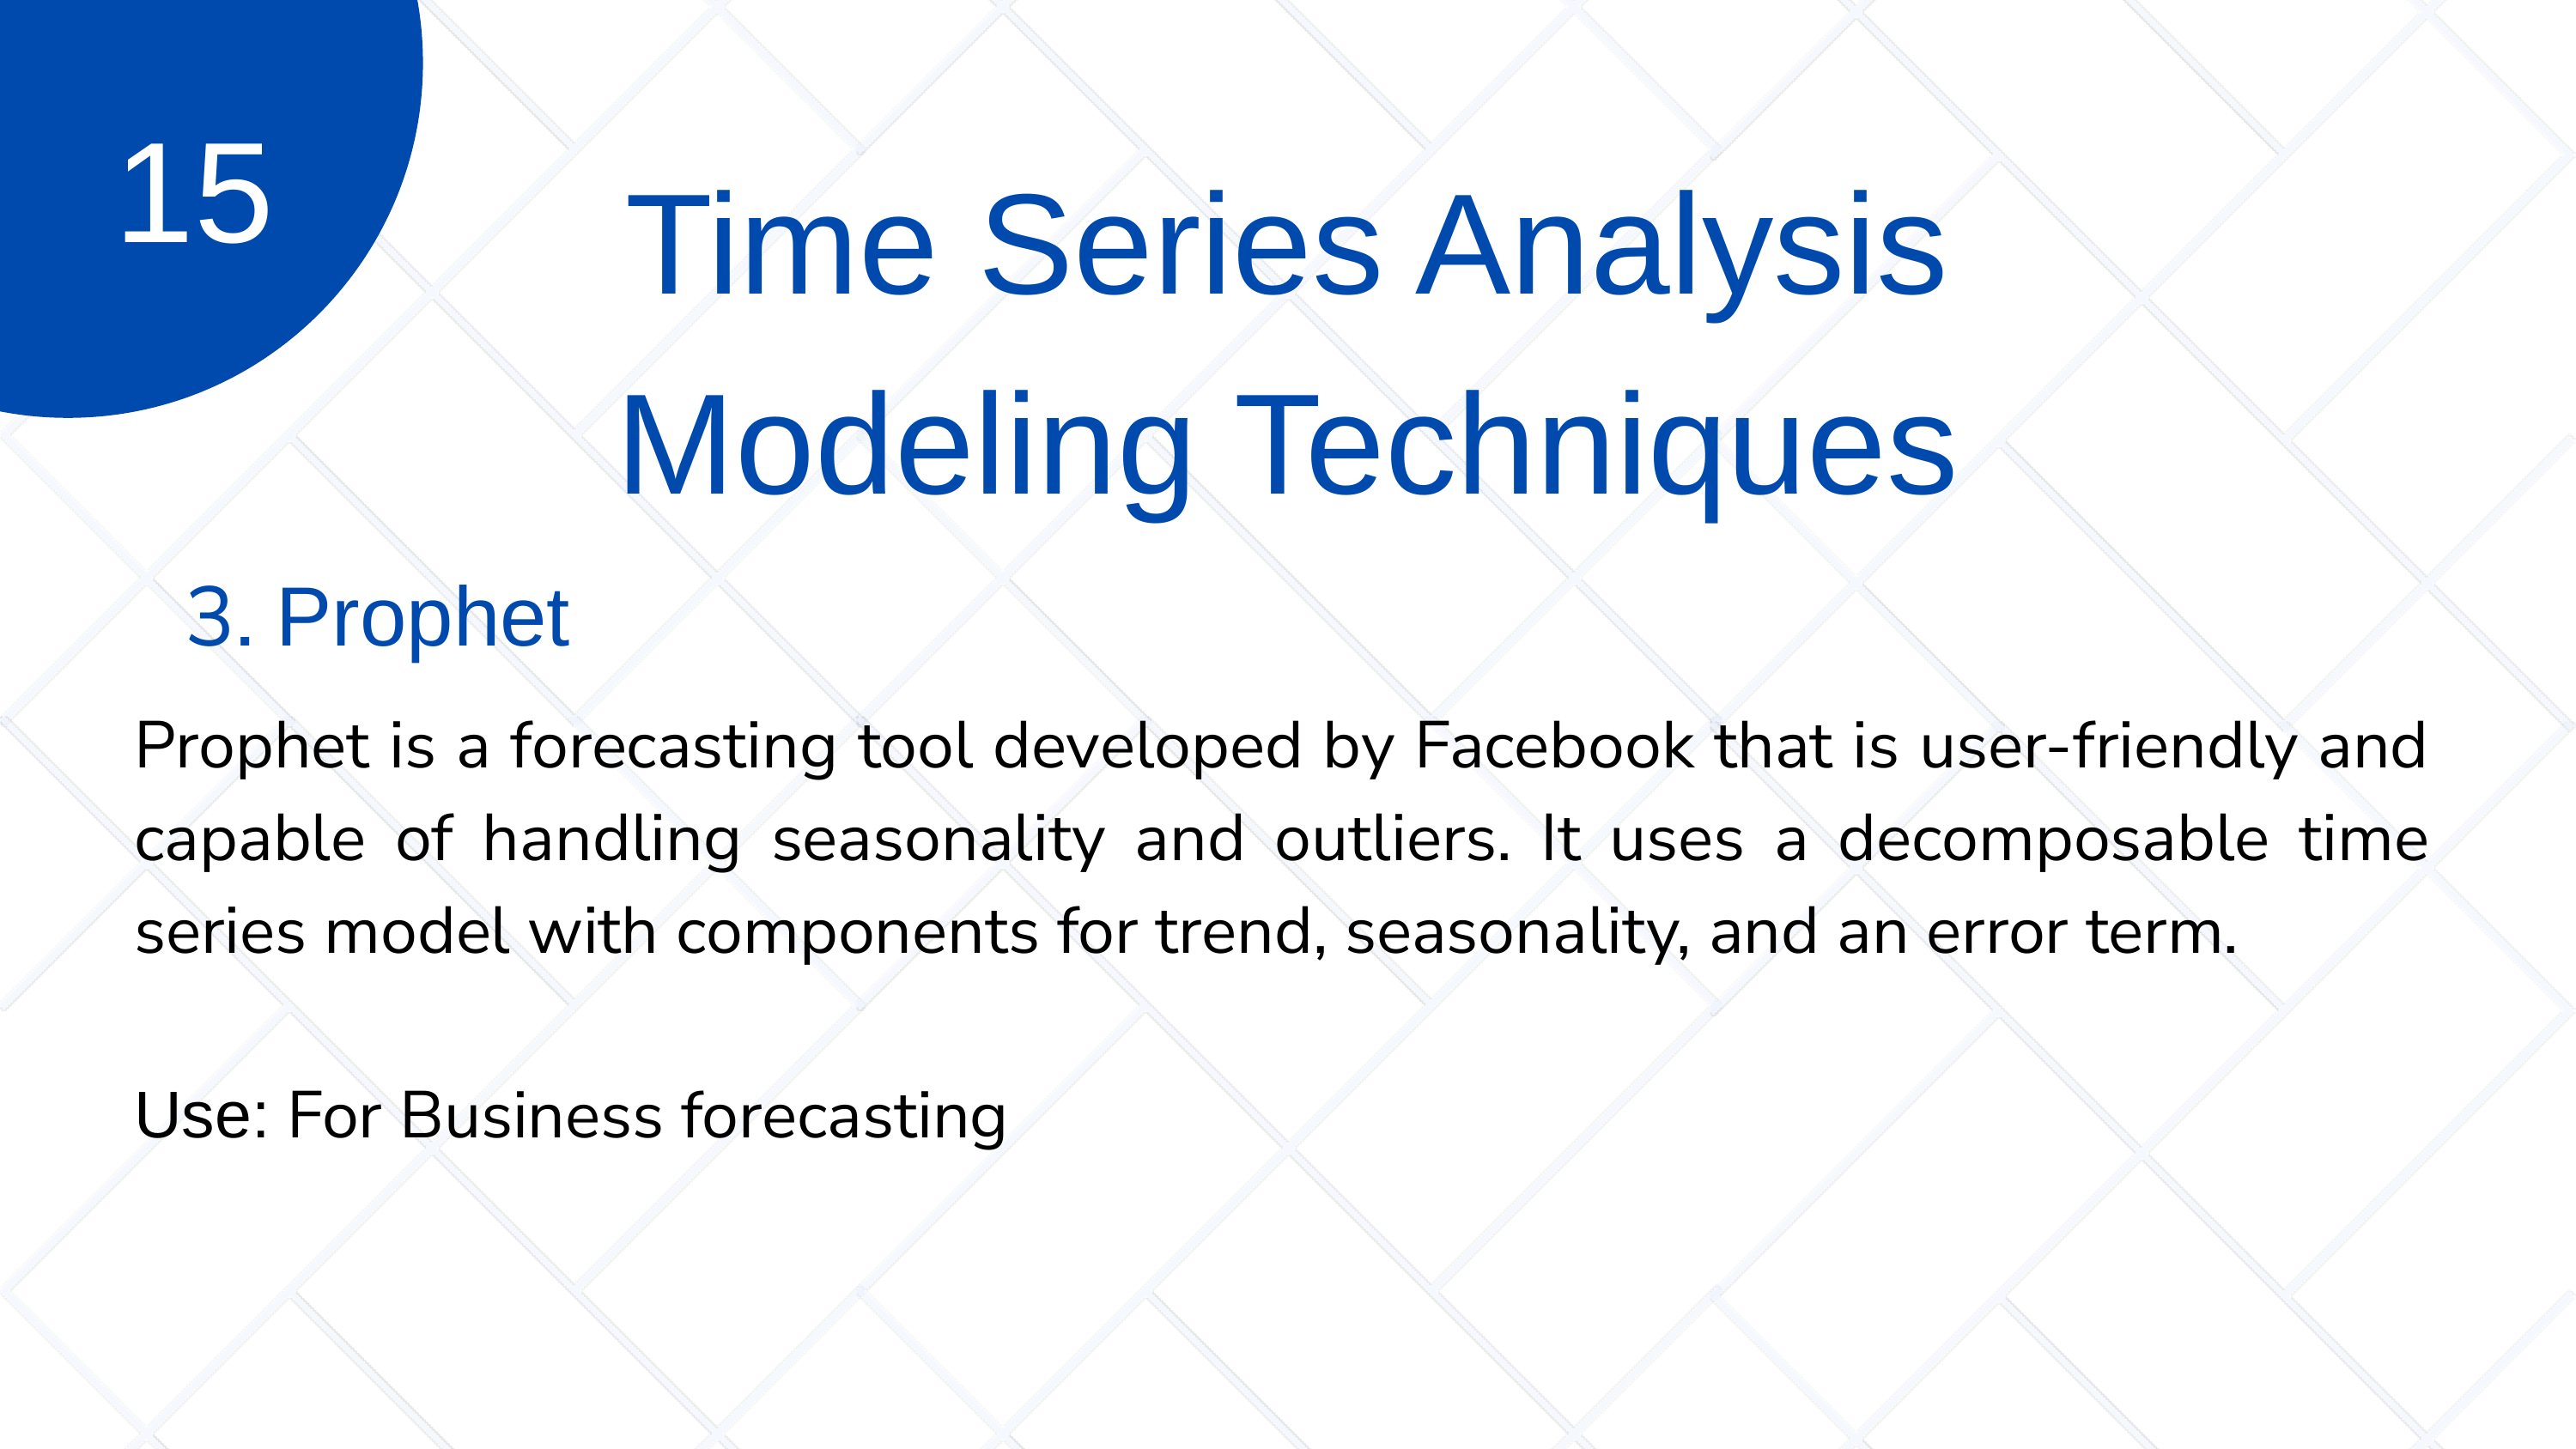

15
Time Series Analysis Modeling Techniques
3. Prophet
Prophet is a forecasting tool developed by Facebook that is user-friendly and capable of handling seasonality and outliers. It uses a decomposable time series model with components for trend, seasonality, and an error term.

Use: For Business forecasting